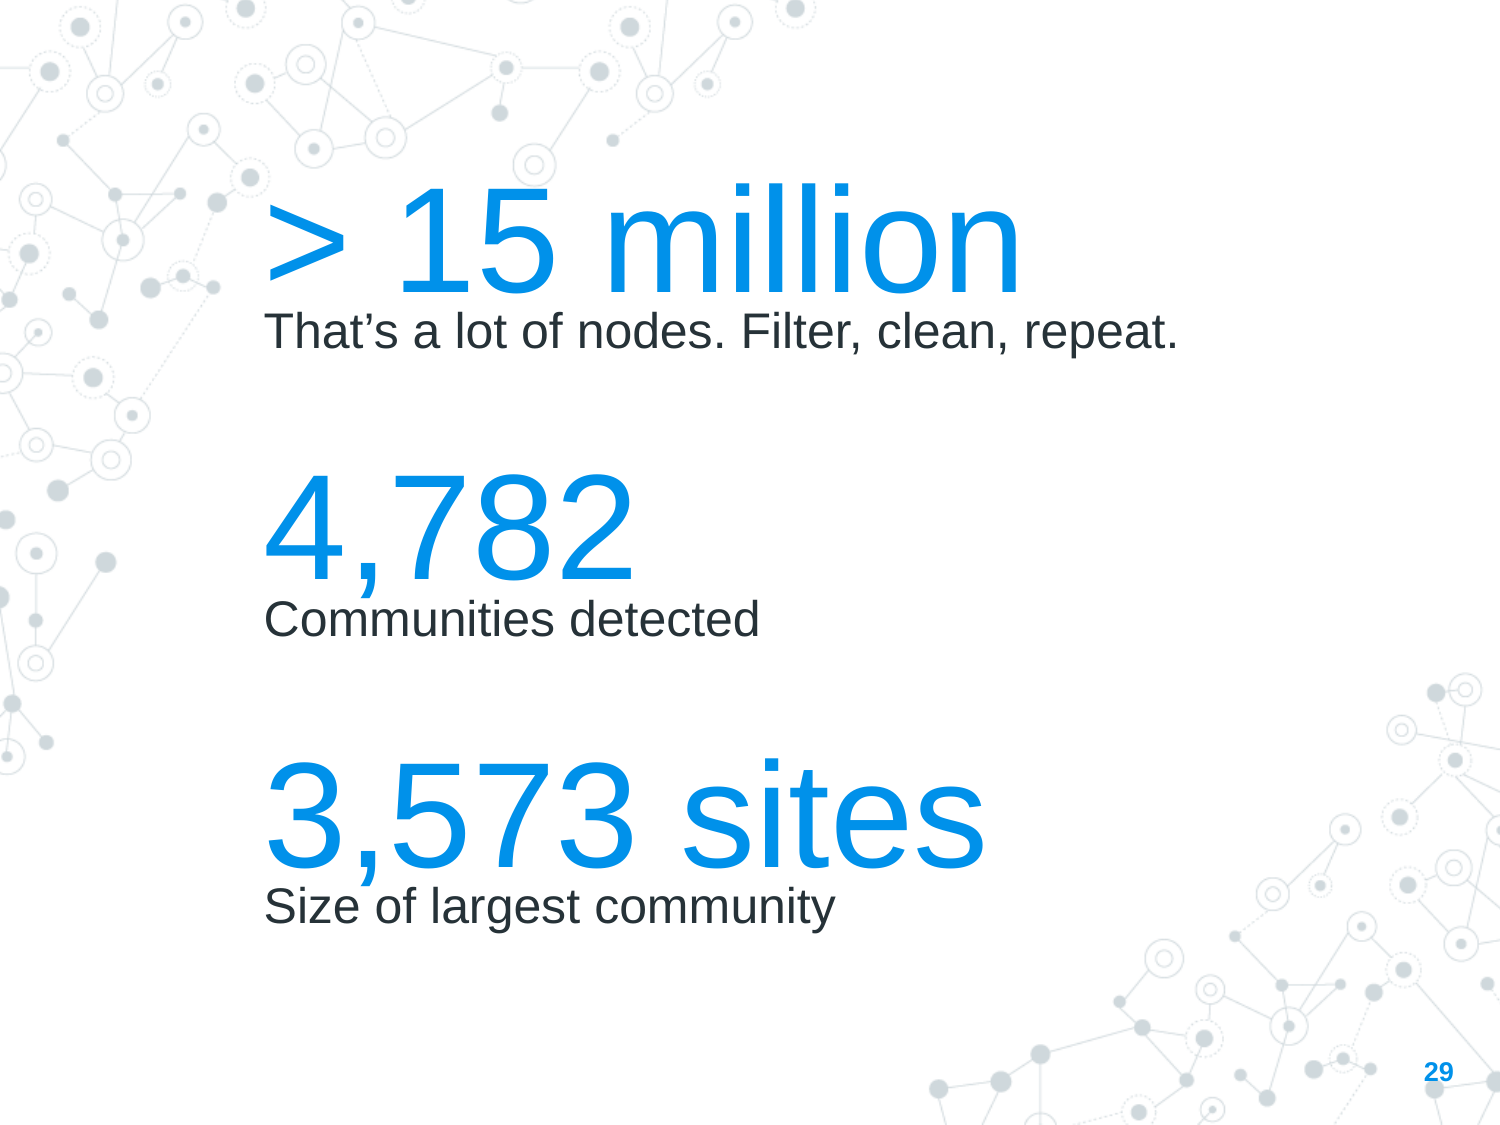

> 15 million
That’s a lot of nodes. Filter, clean, repeat.
4,782
Communities detected
3,573 sites
Size of largest community
29